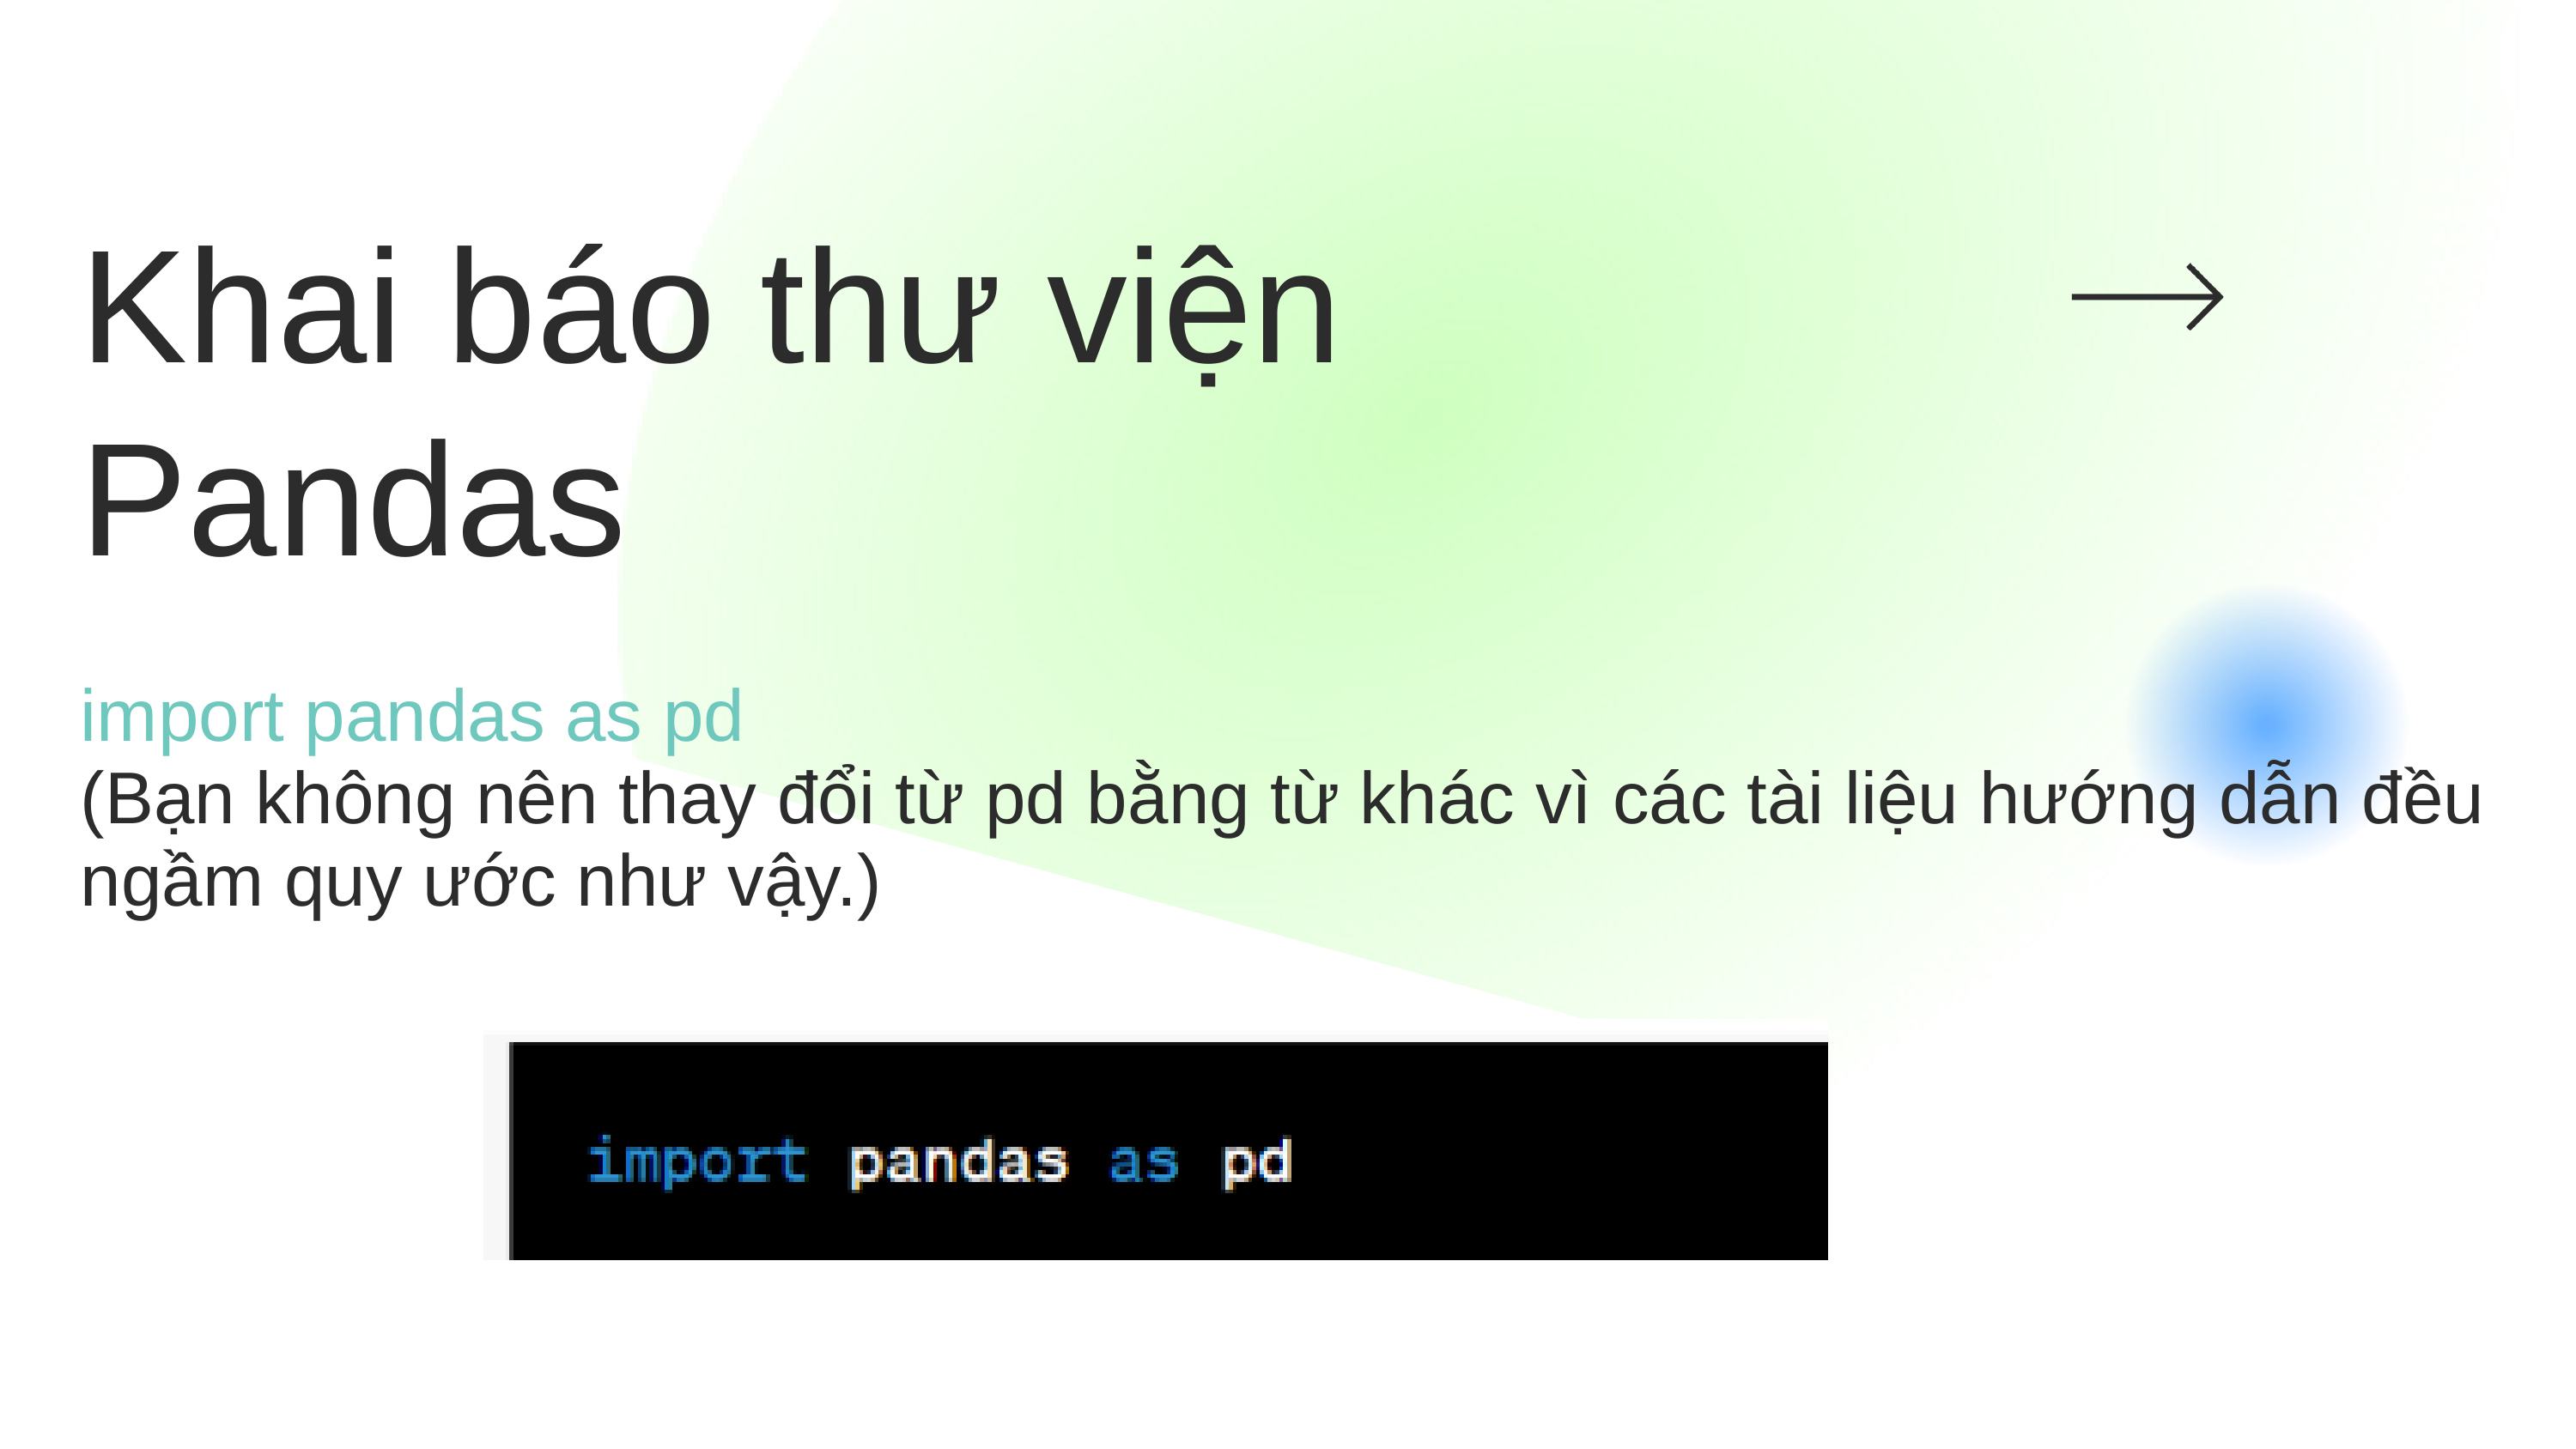

Khai báo thư viện Pandas

import pandas as pd
(Bạn không nên thay đổi từ pd bằng từ khác vì các tài liệu hướng dẫn đều ngầm quy ước như vậy.)